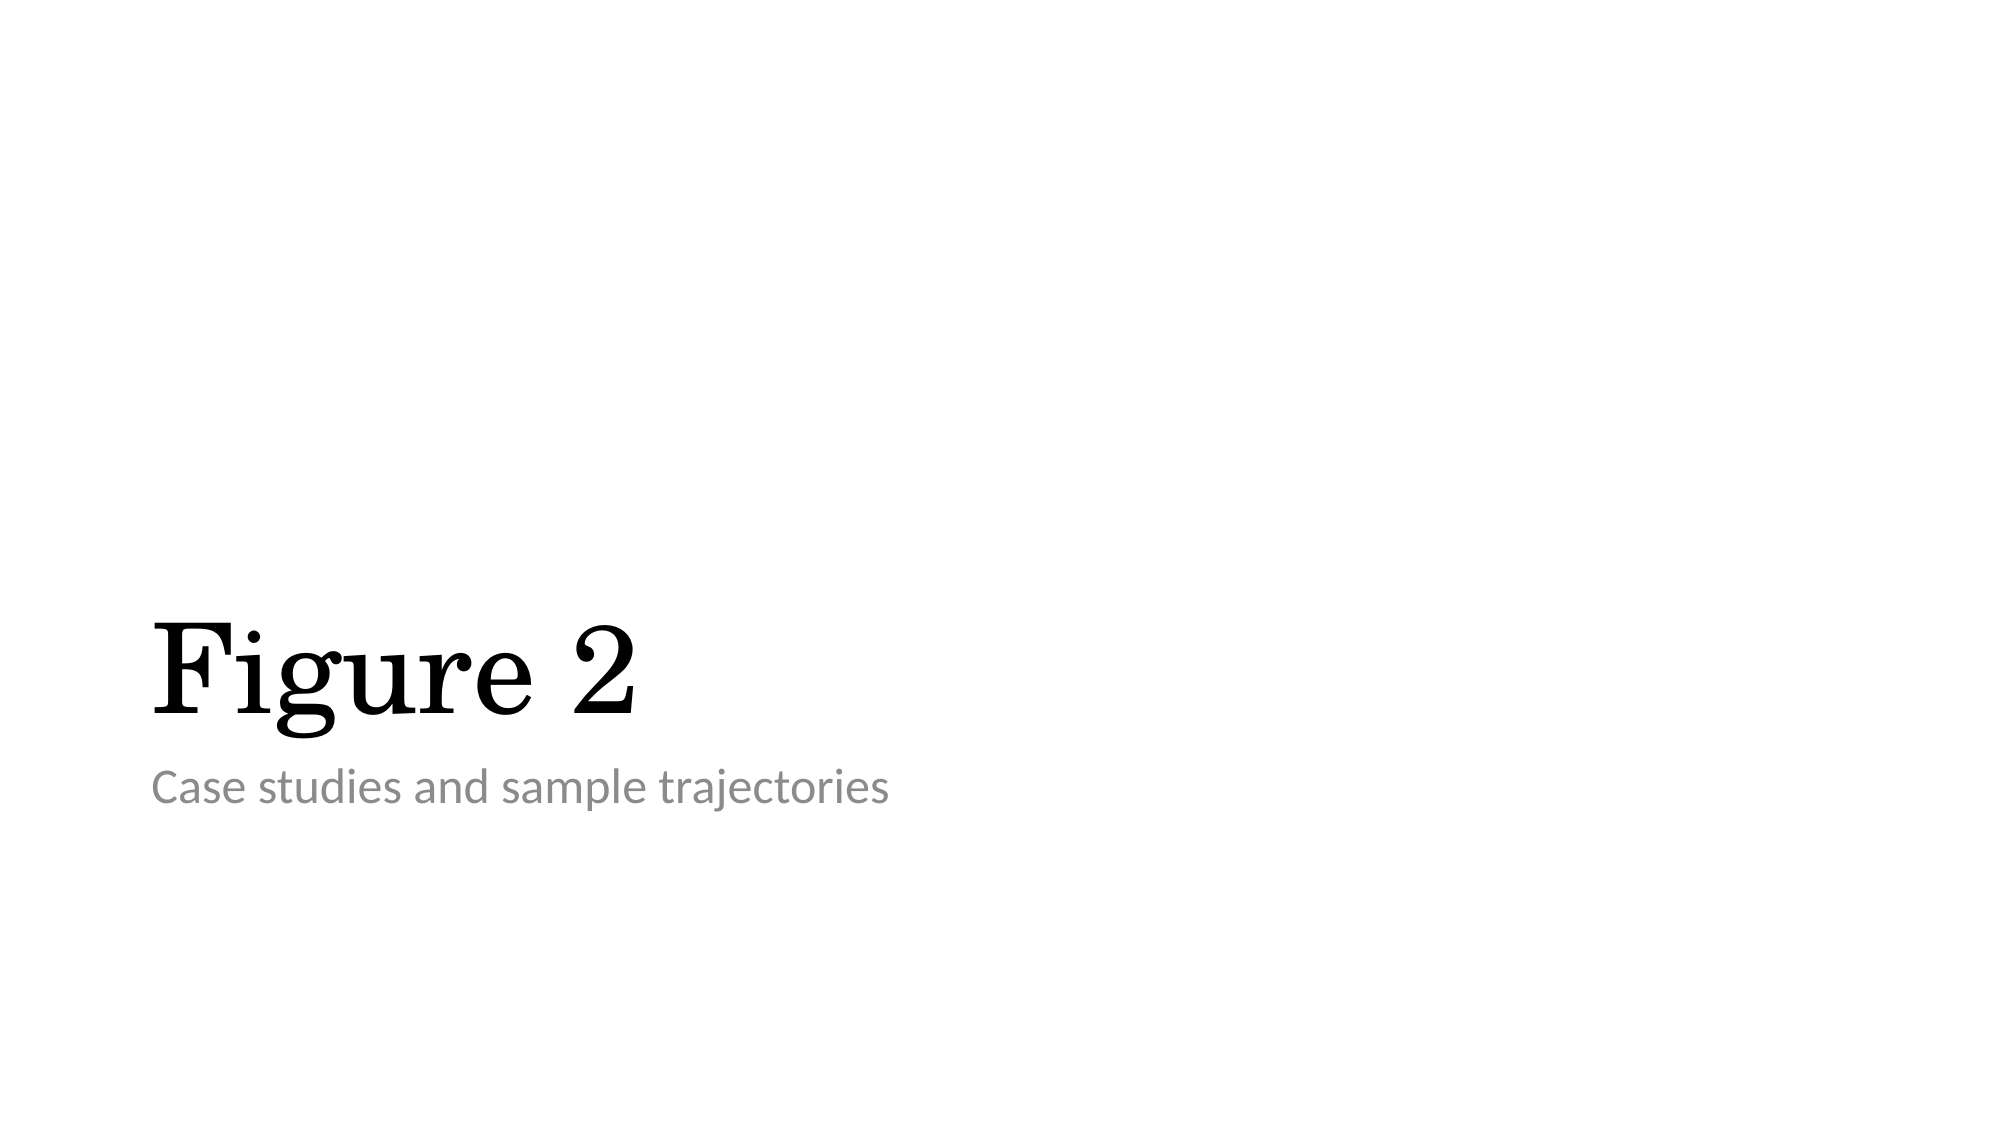

# Figure 2
Case studies and sample trajectories